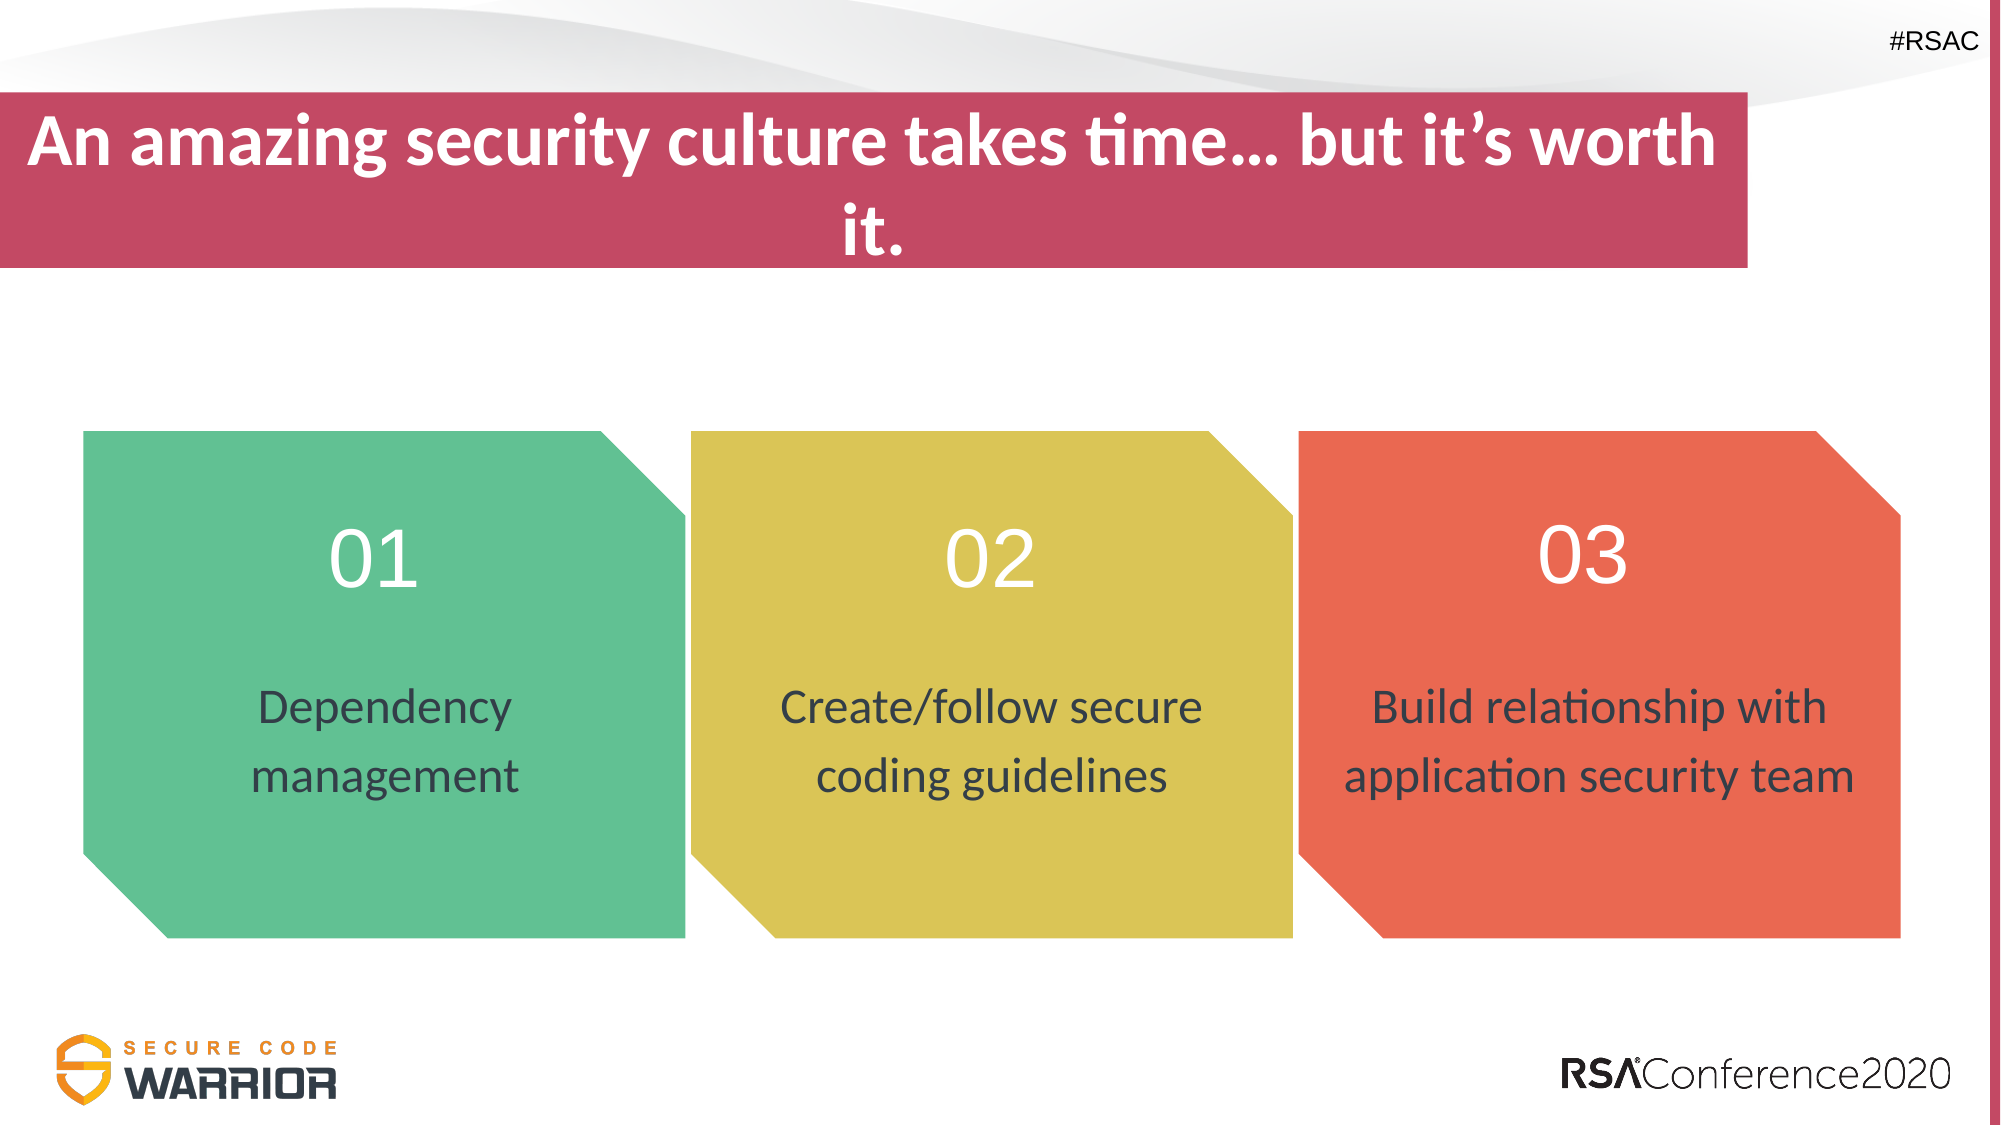

An amazing security culture takes time… but it’s worth it.

03
01
02
Dependency management
Create/follow secure coding guidelines
Build relationship with application security team